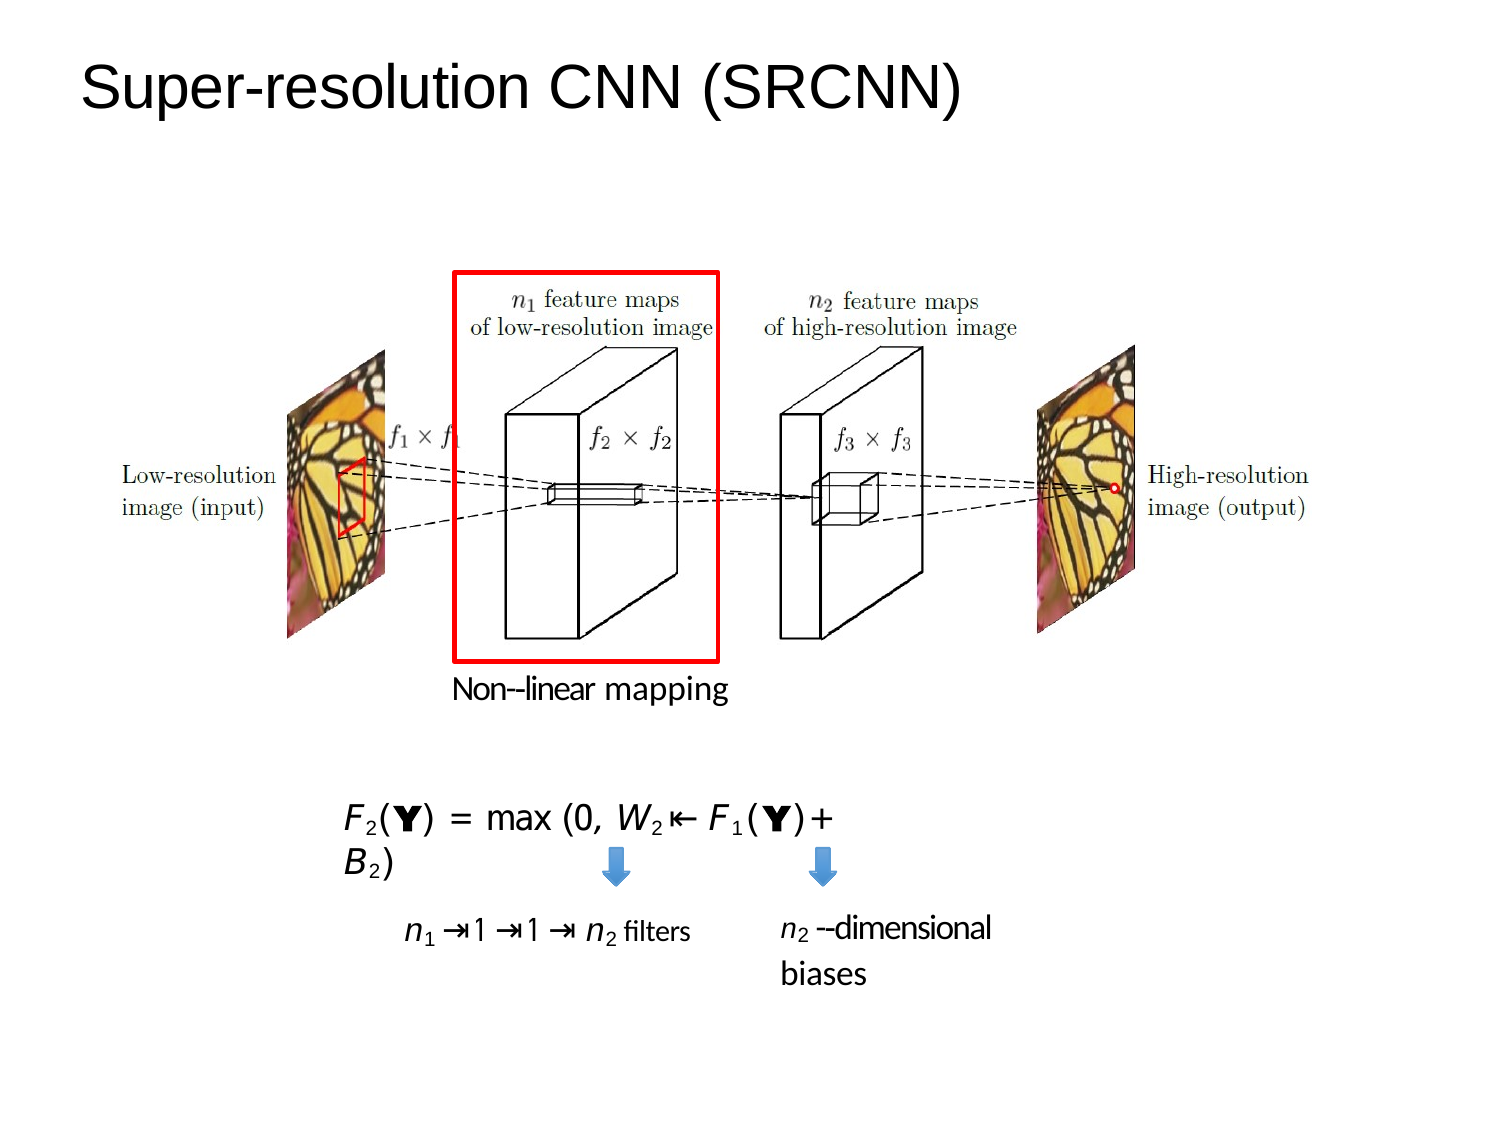

# Super-resolution CNN (SRCNN)

Non-­‐linear mapping

F2(Y) = max (0, W2 ⇤ F1(Y)+ B2)

n1 ⇥ 1 ⇥ 1 ⇥ n2 filters
n2 -­‐dimensional biases